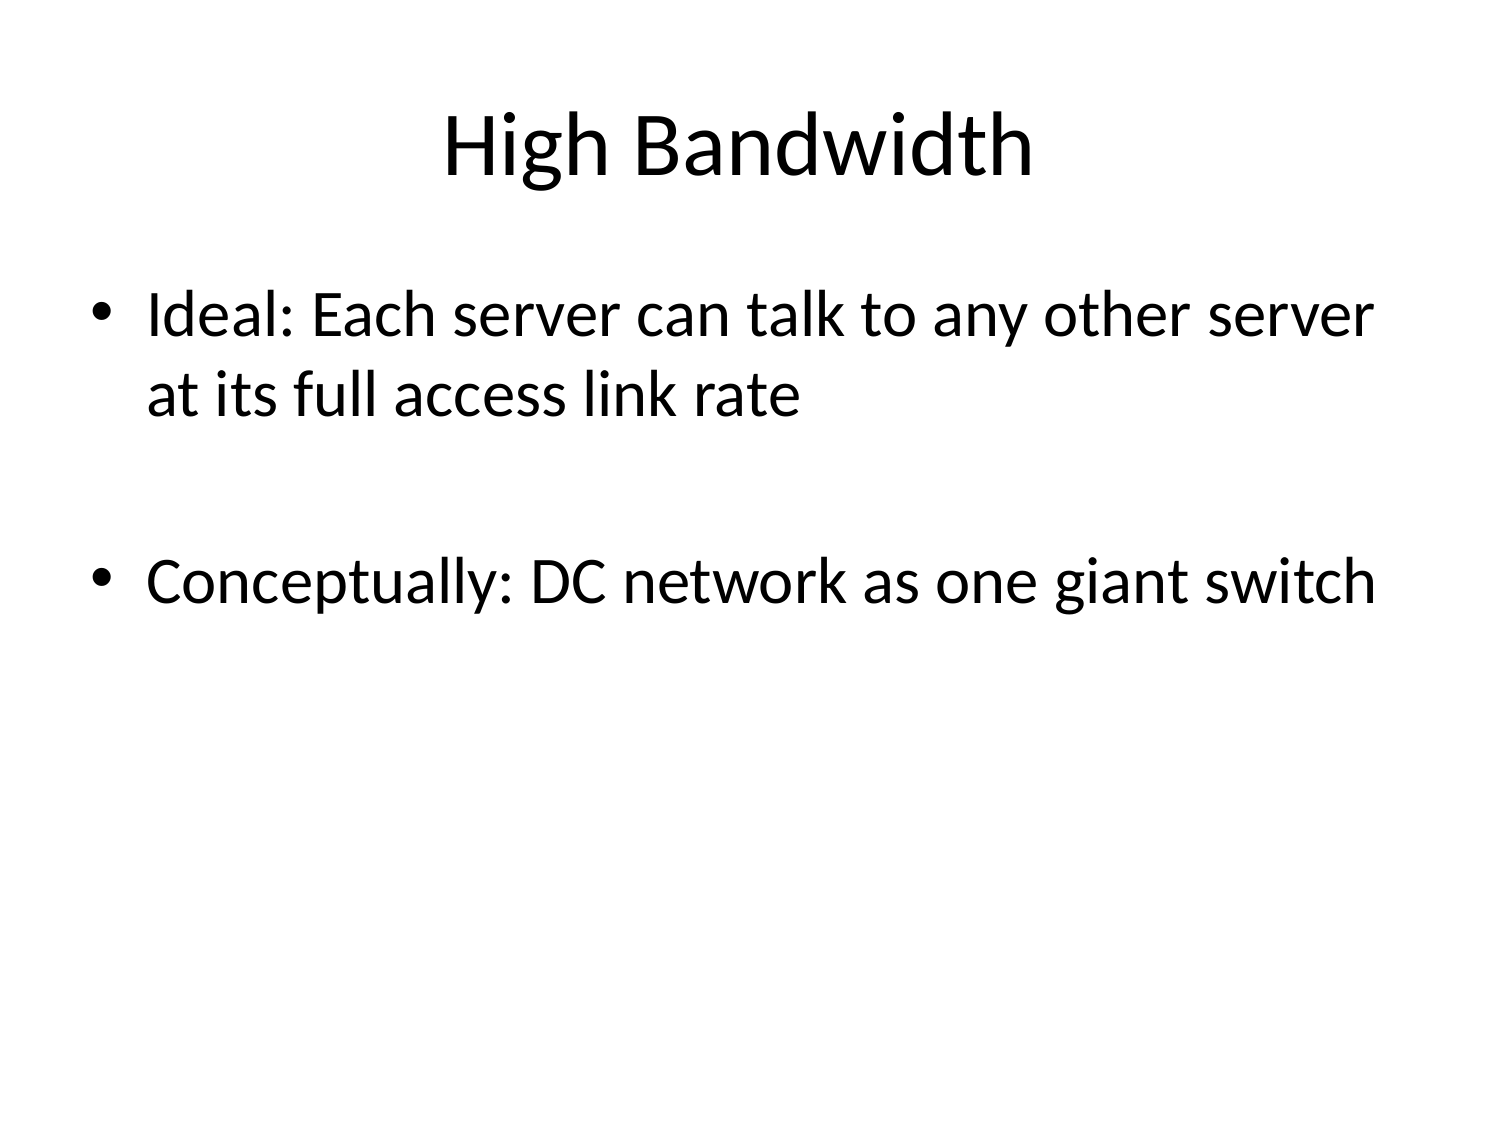

# High Bandwidth
Ideal: Each server can talk to any other server at its full access link rate

Conceptually: DC network as one giant switch